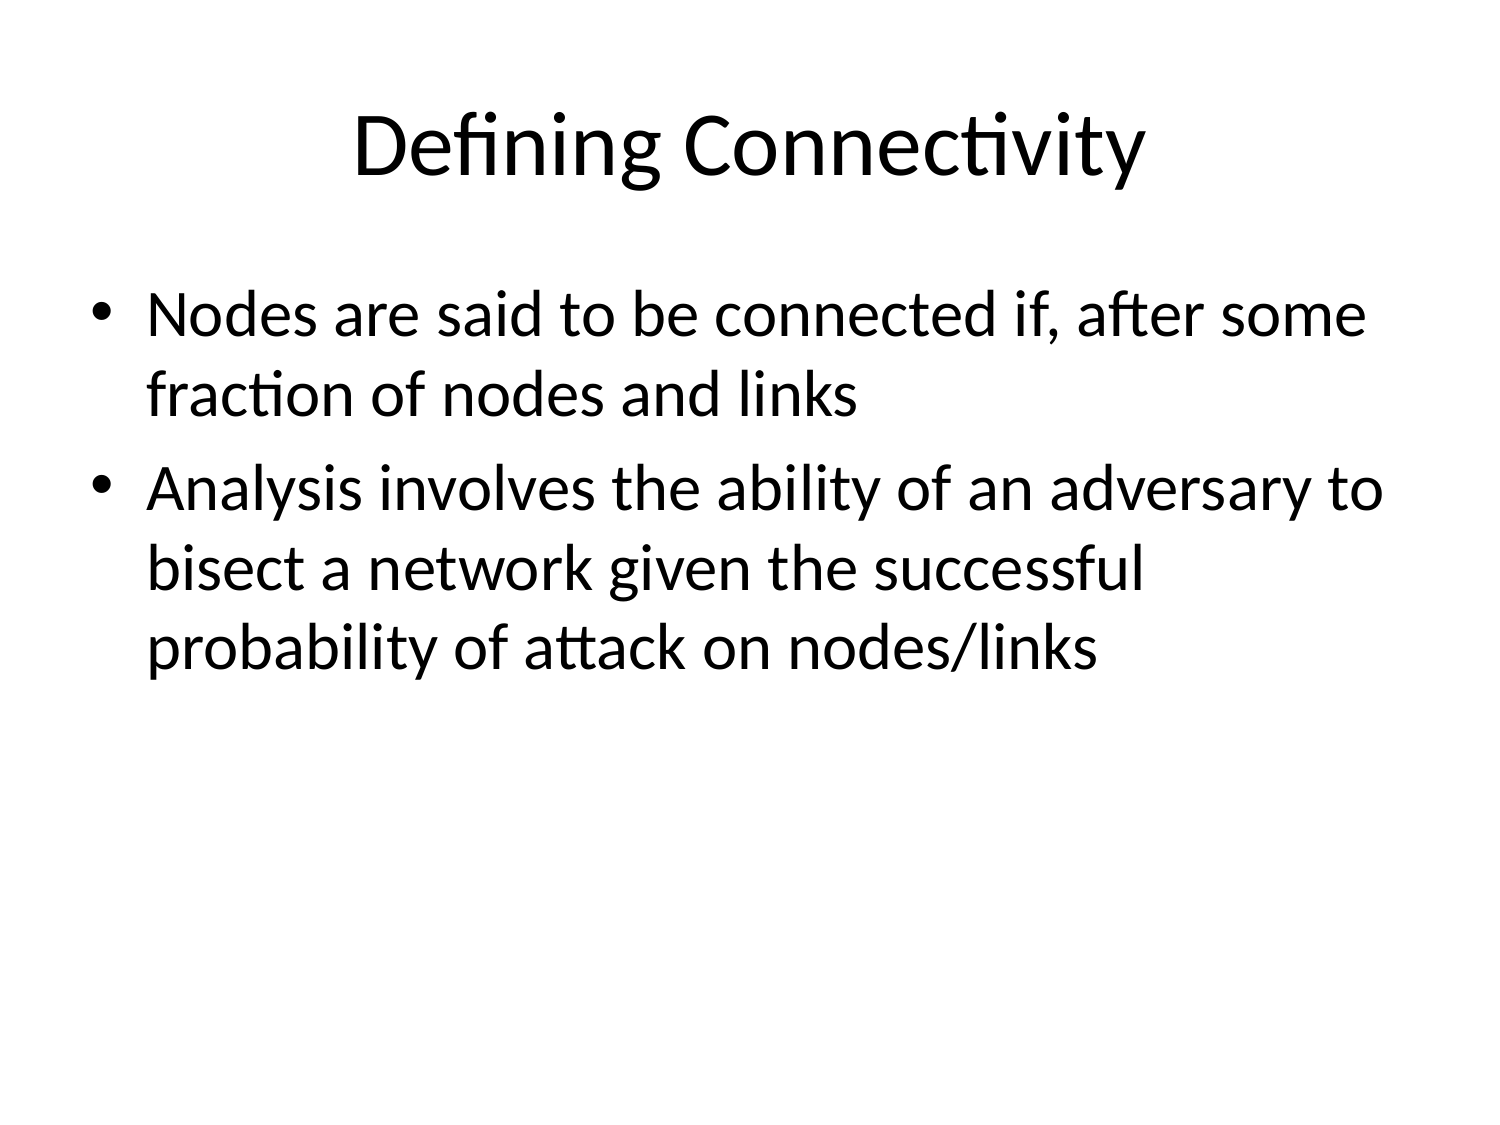

# Defining Connectivity
Nodes are said to be connected if, after some fraction of nodes and links
Analysis involves the ability of an adversary to bisect a network given the successful probability of attack on nodes/links